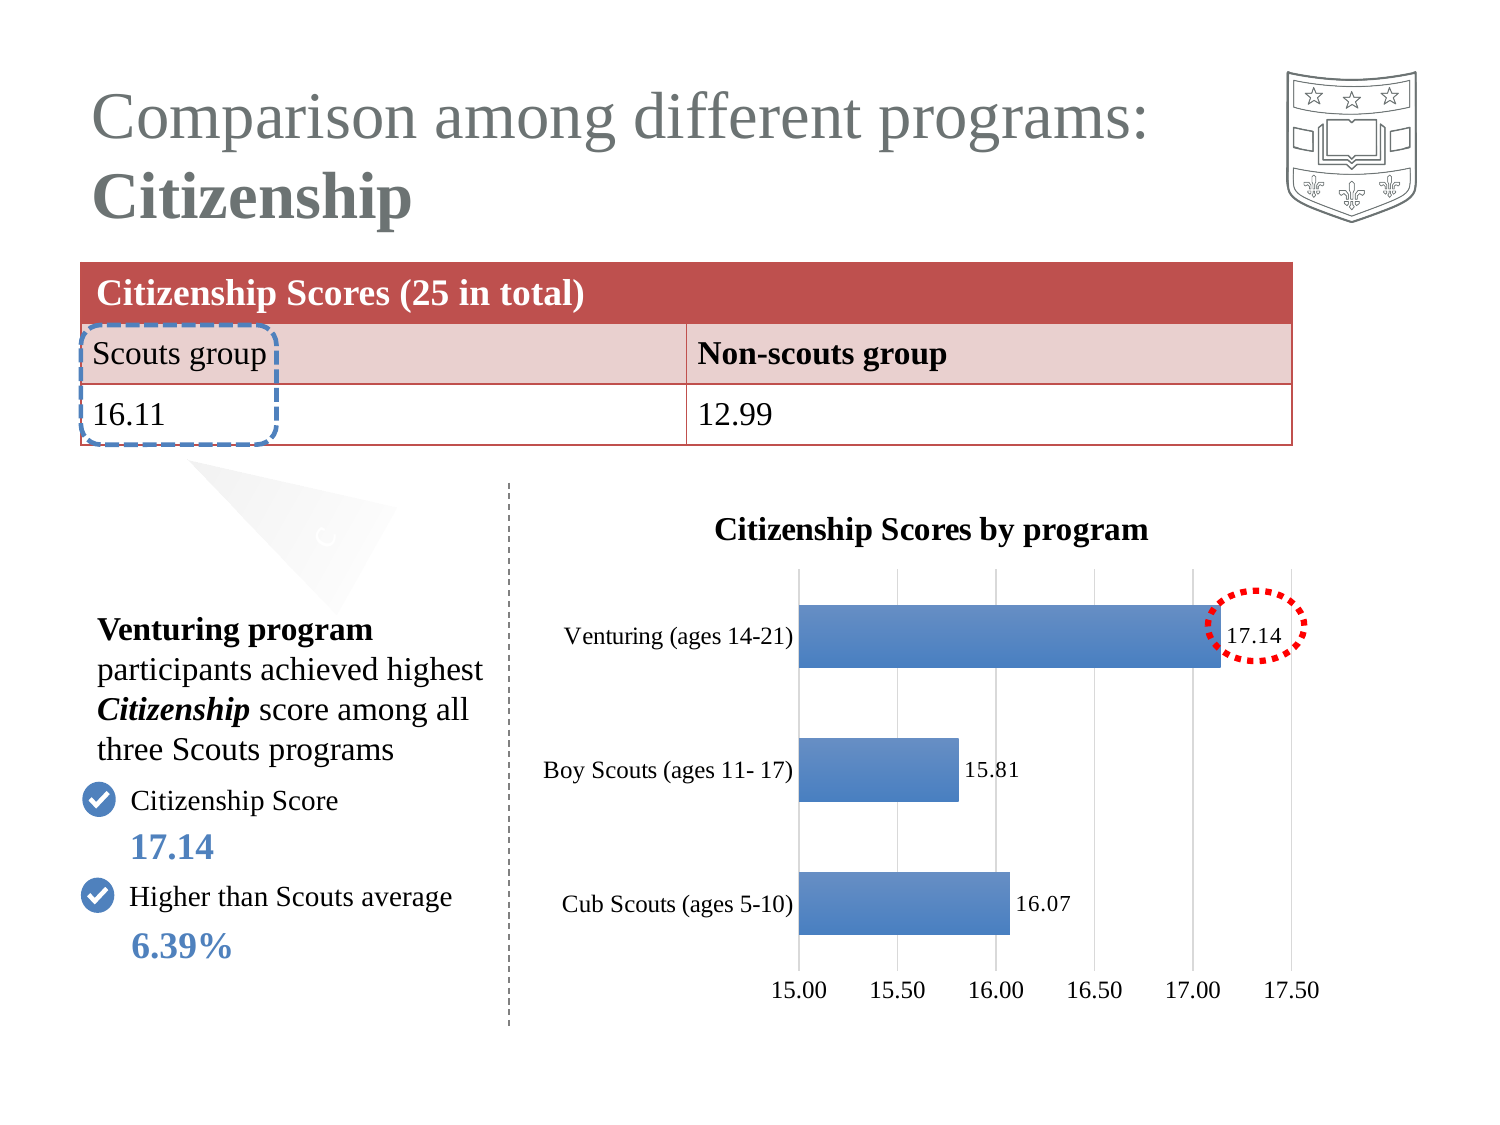

# Comparison among different programs: Citizenship
| Citizenship Scores (25 in total) |  |
| --- | --- |
| Scouts group | Non-scouts group |
| 16.11 | 12.99 |

c

### Chart: Citizenship Scores by program

| Category |  |
|---|---|
| Cub Scouts (ages 5-10) | 16.07 |
| Boy Scouts (ages 11- 17) | 15.81 |
| Venturing (ages 14-21) | 17.14 |
Venturing program participants achieved highest Citizenship score among all three Scouts programs
Citizenship Score

17.14
Higher than Scouts average

6.39%